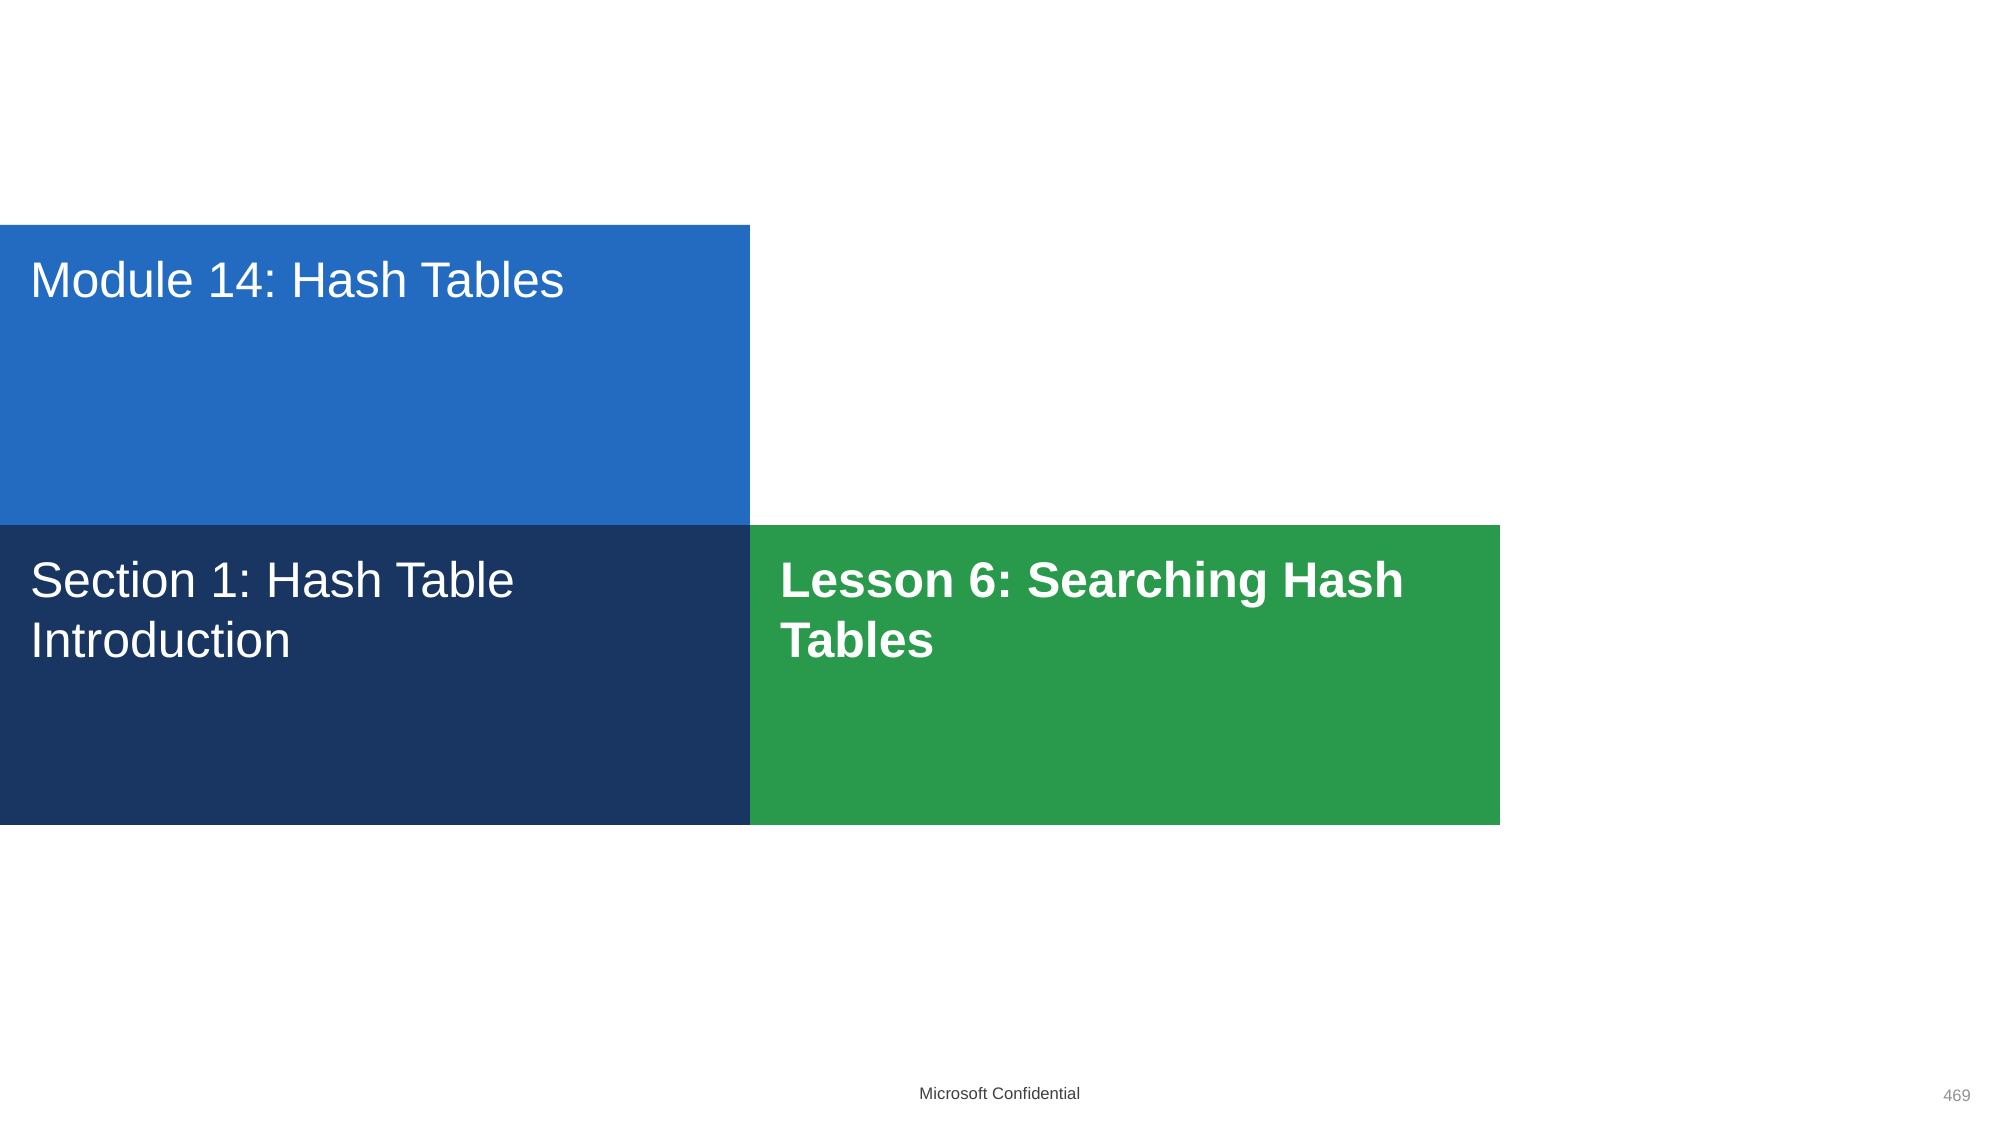

# Module 14: Hash Tables
Section 1: Hash Table Introduction
Lesson 6: Searching Hash Tables
469